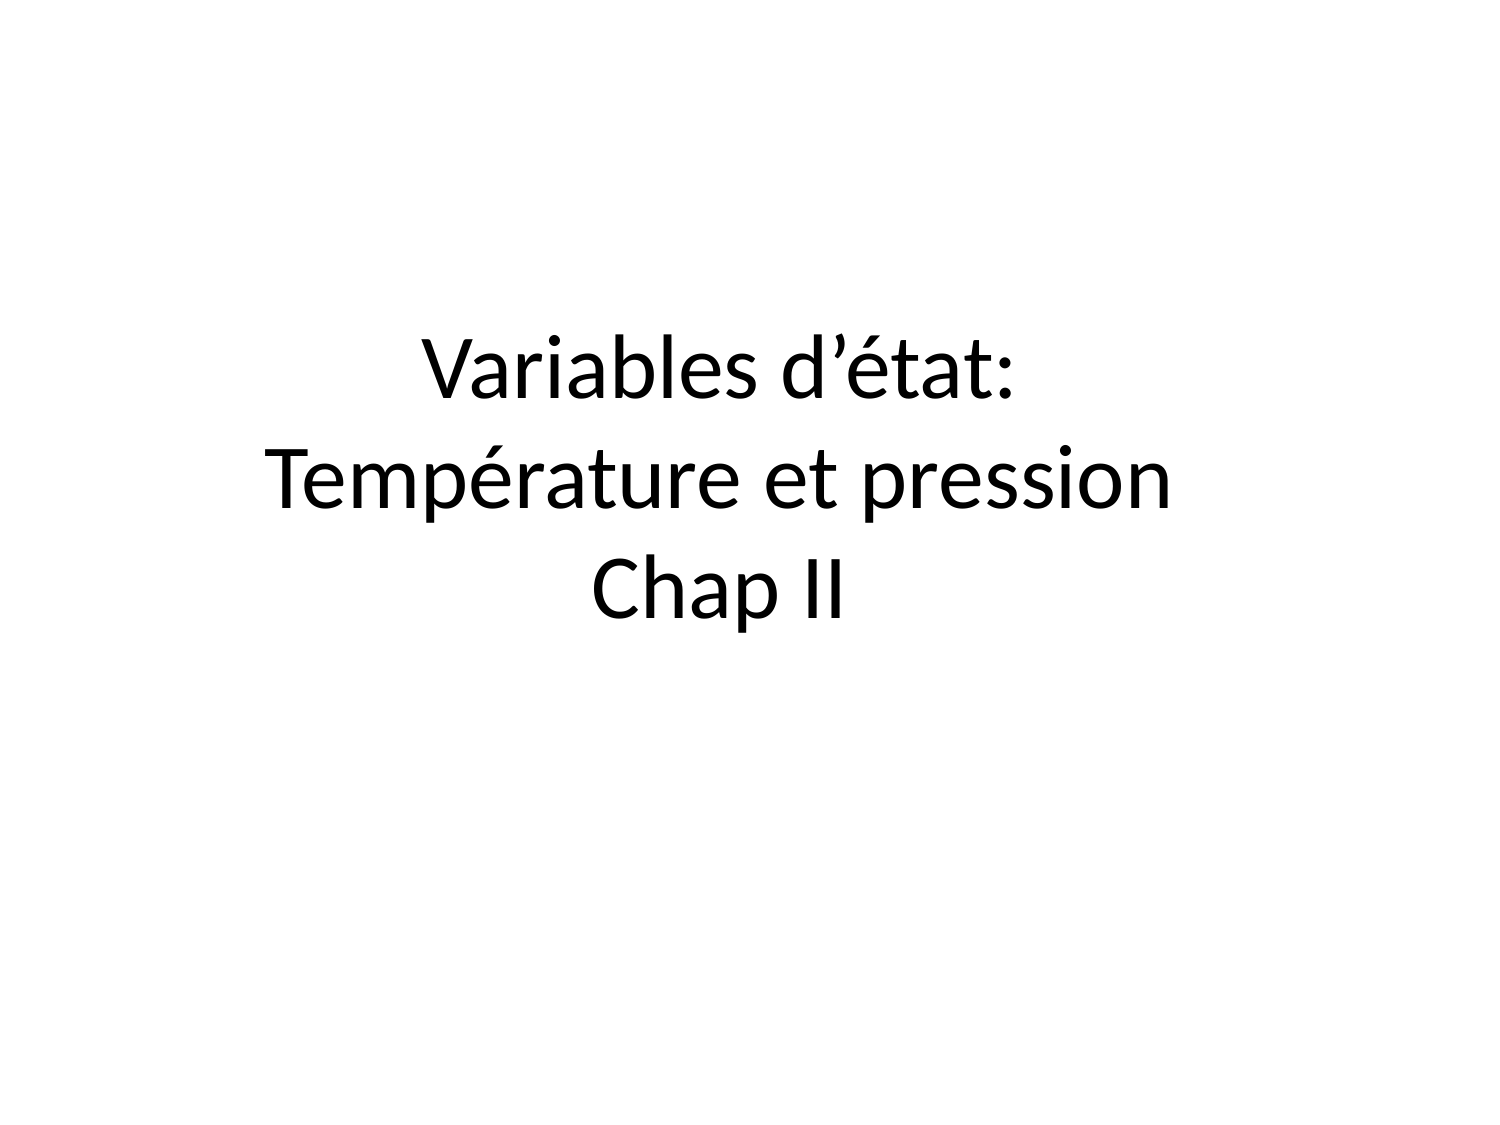

# Variables d’état: Température et pression Chap II